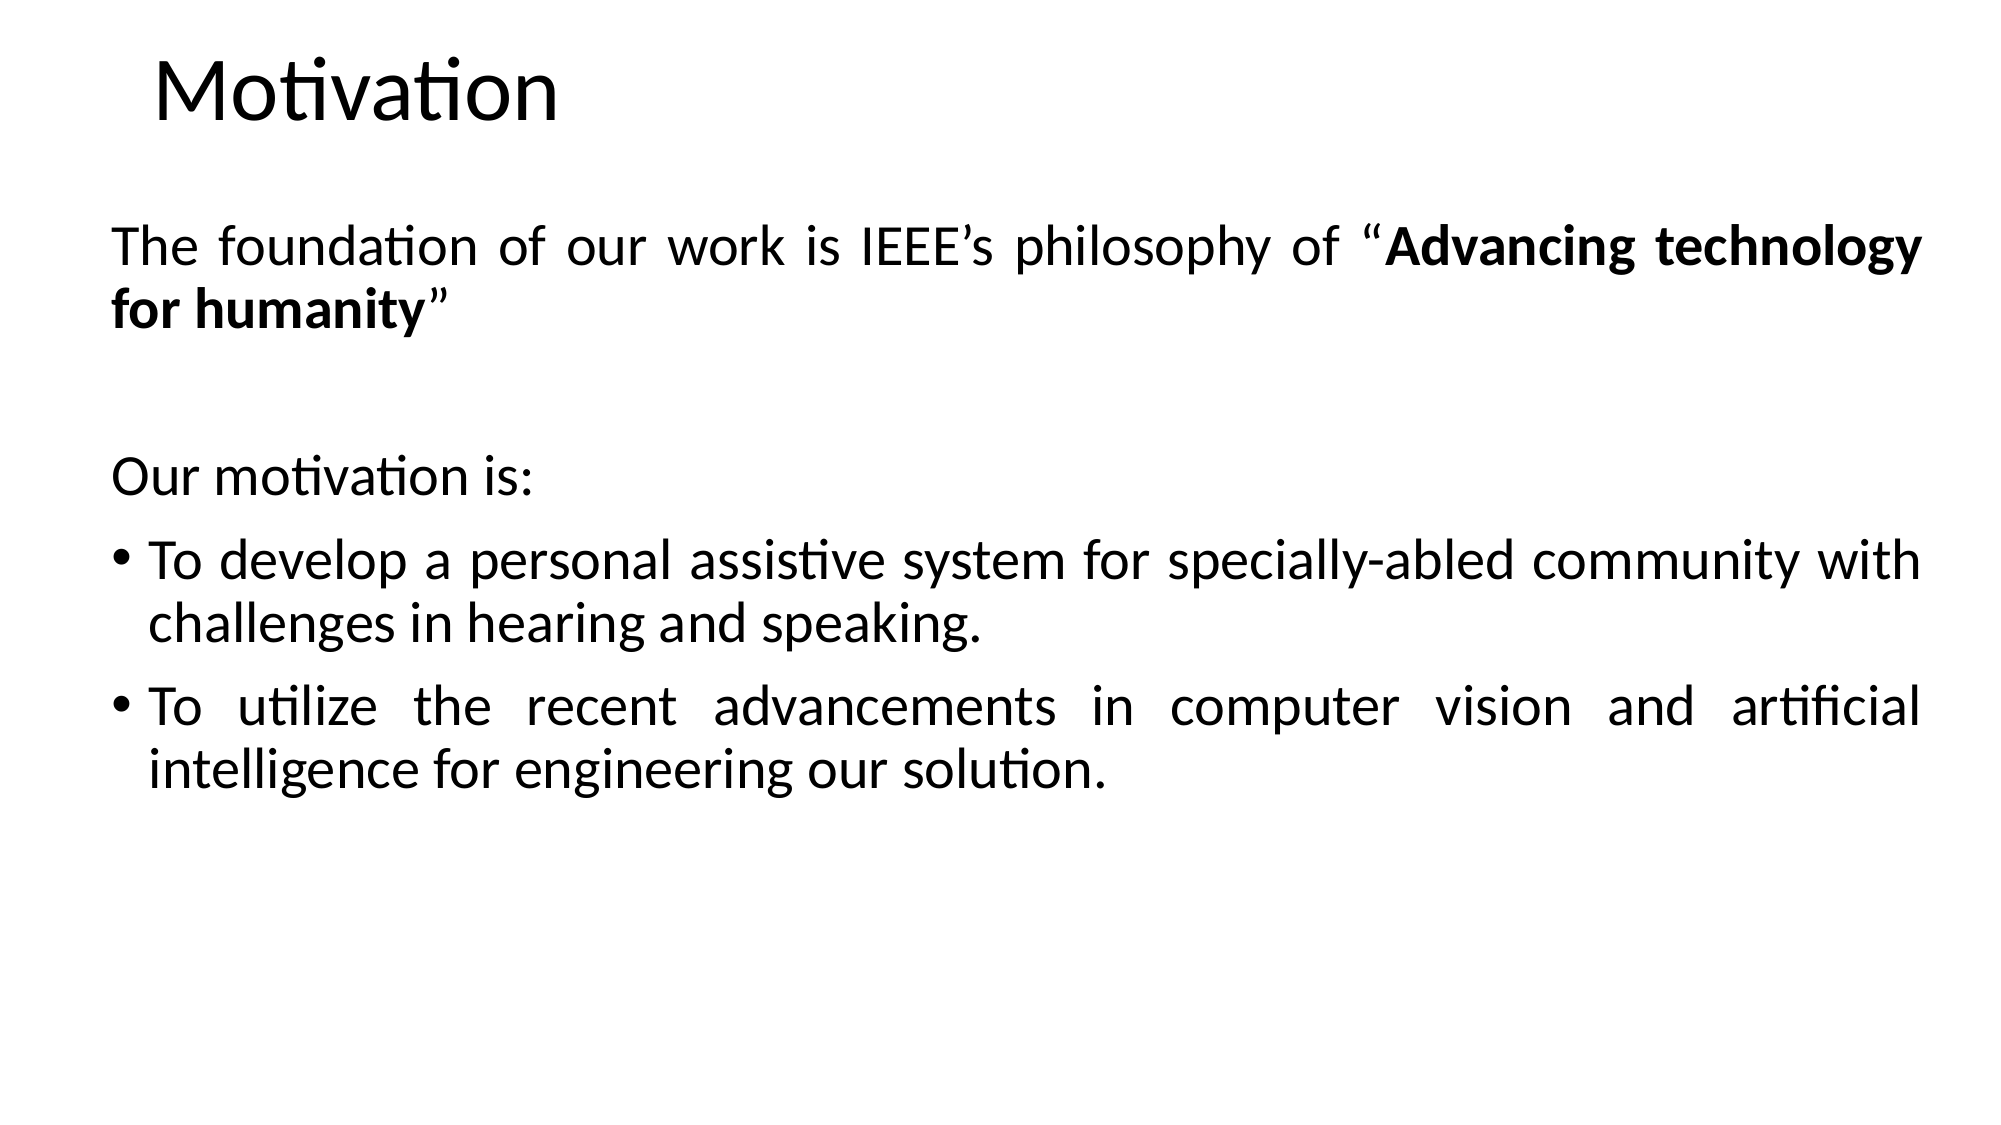

# Motivation
The foundation of our work is IEEE’s philosophy of “Advancing technology for humanity”

Our motivation is:
To develop a personal assistive system for specially-abled community with challenges in hearing and speaking.
To utilize the recent advancements in computer vision and artificial intelligence for engineering our solution.